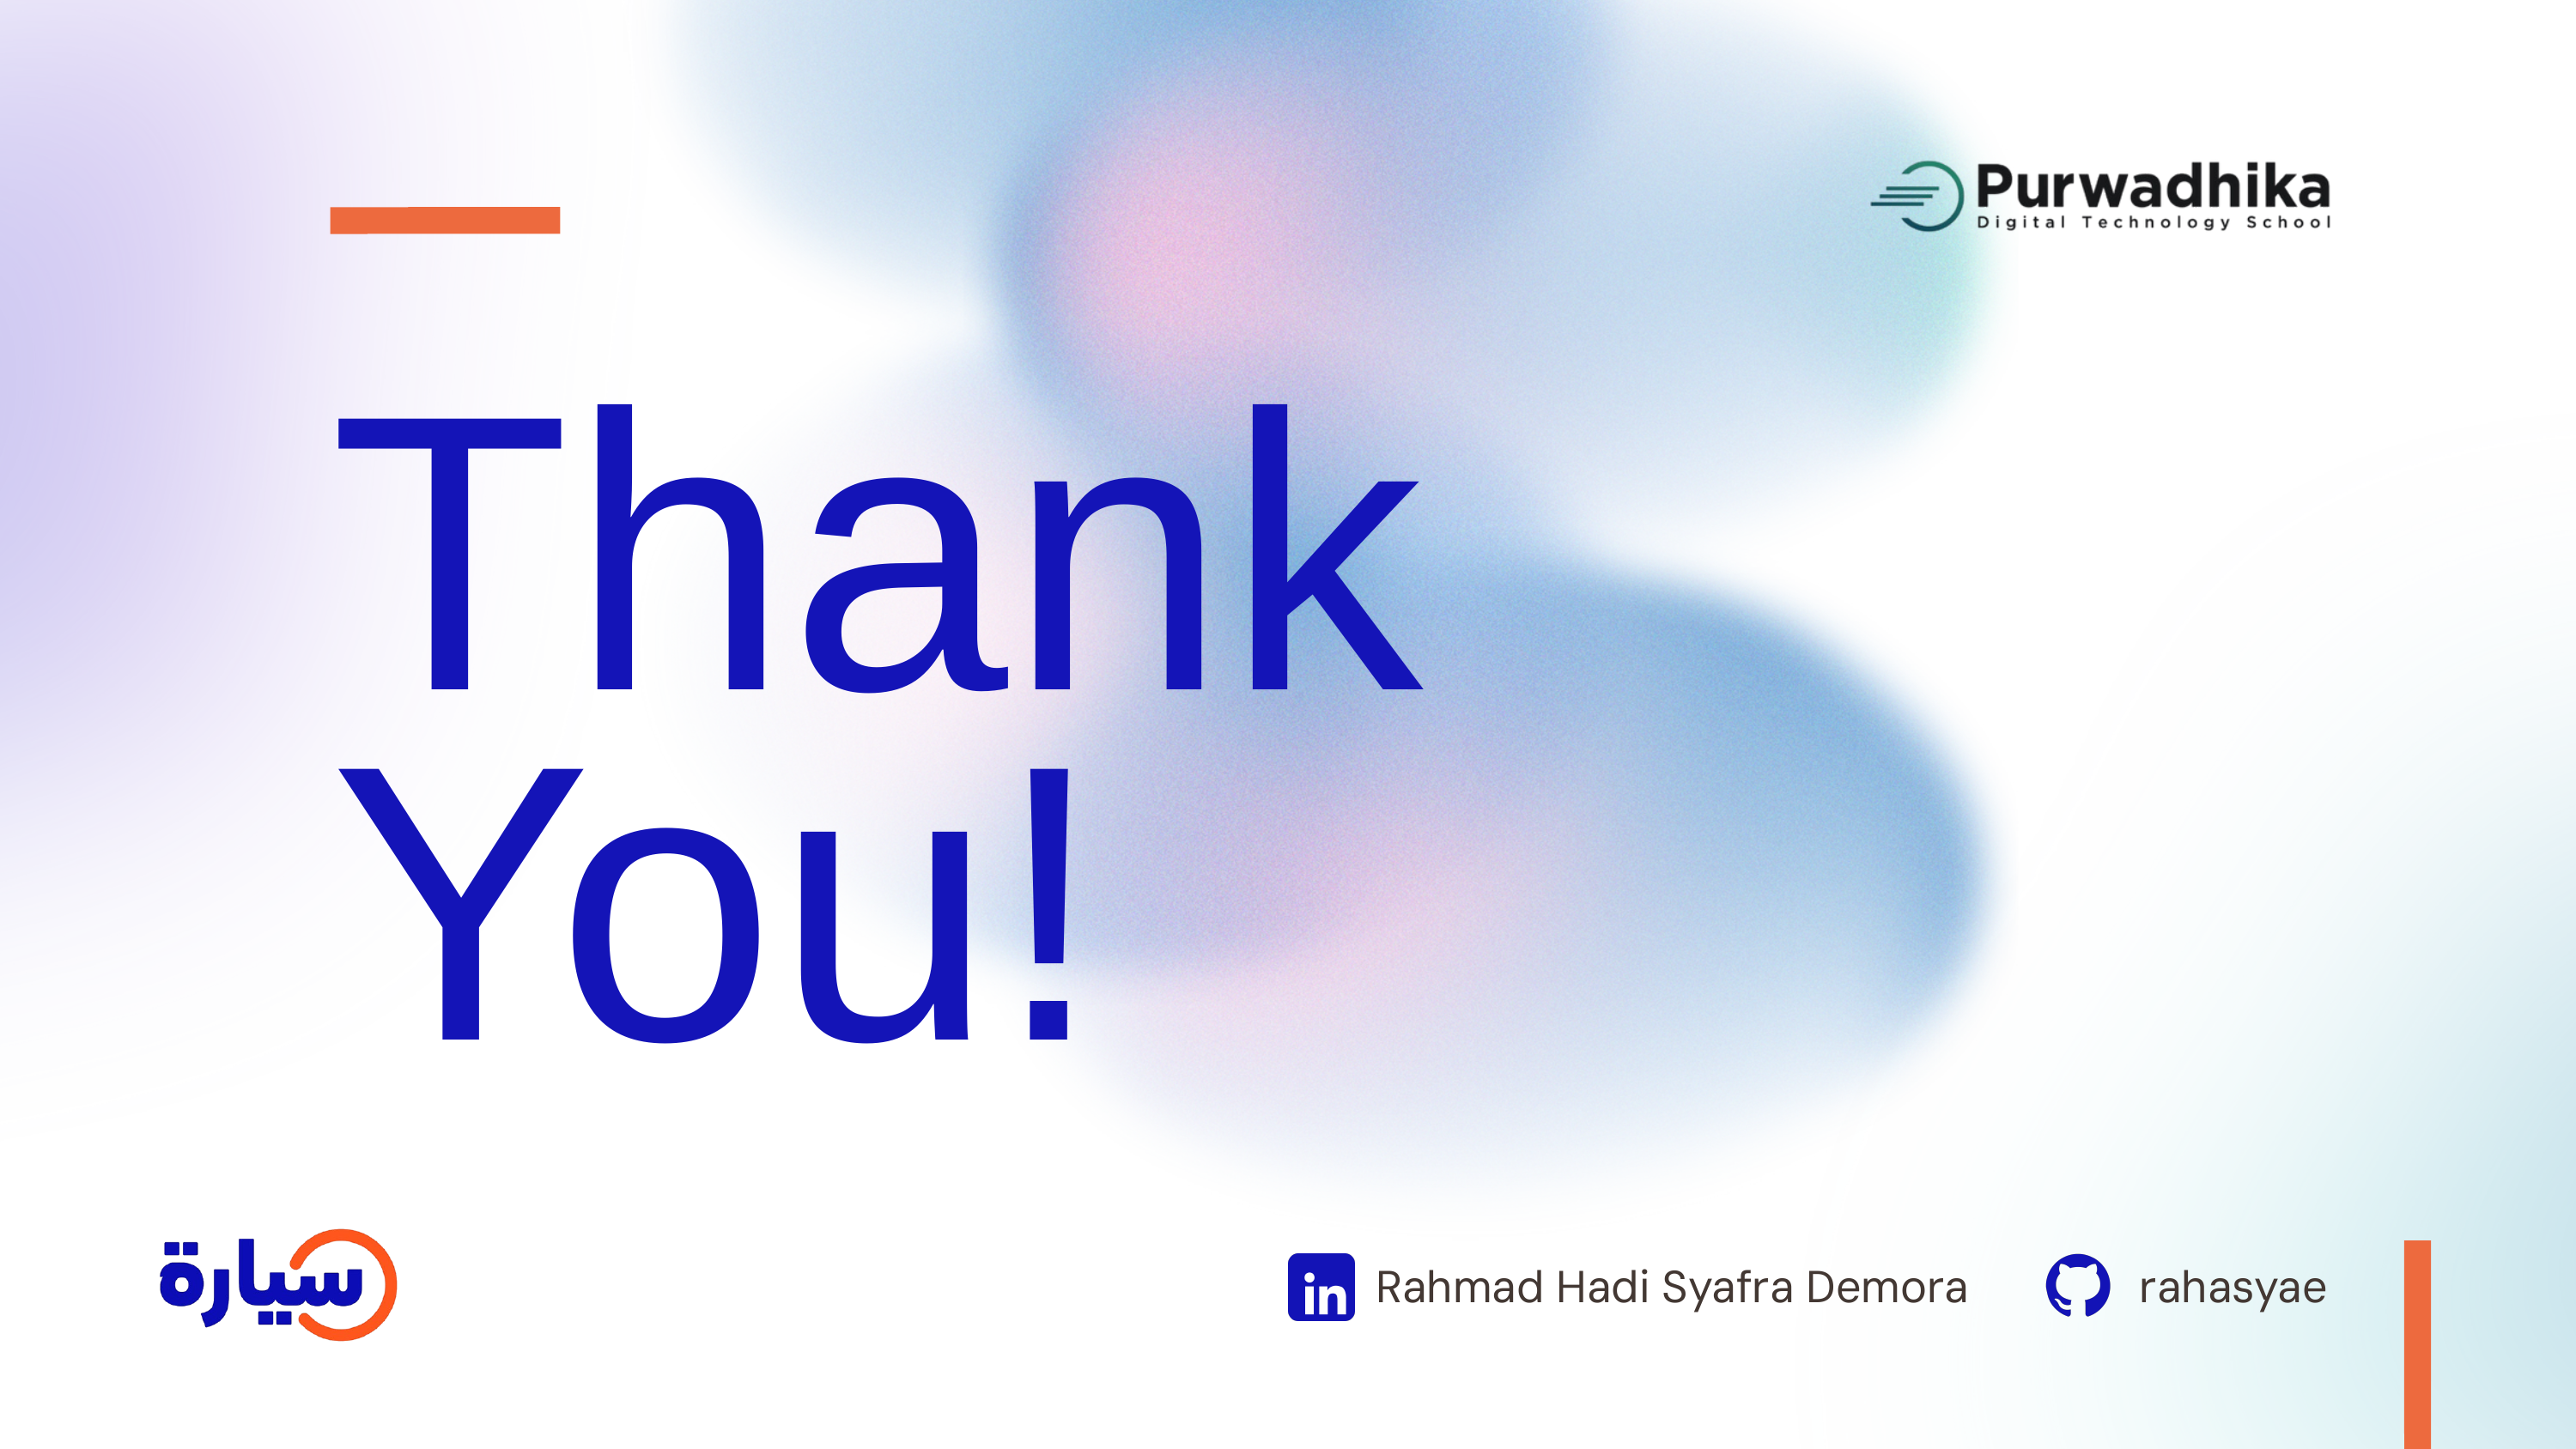

Thank
You!

Rahmad Hadi Syafra Demora
rahasyae